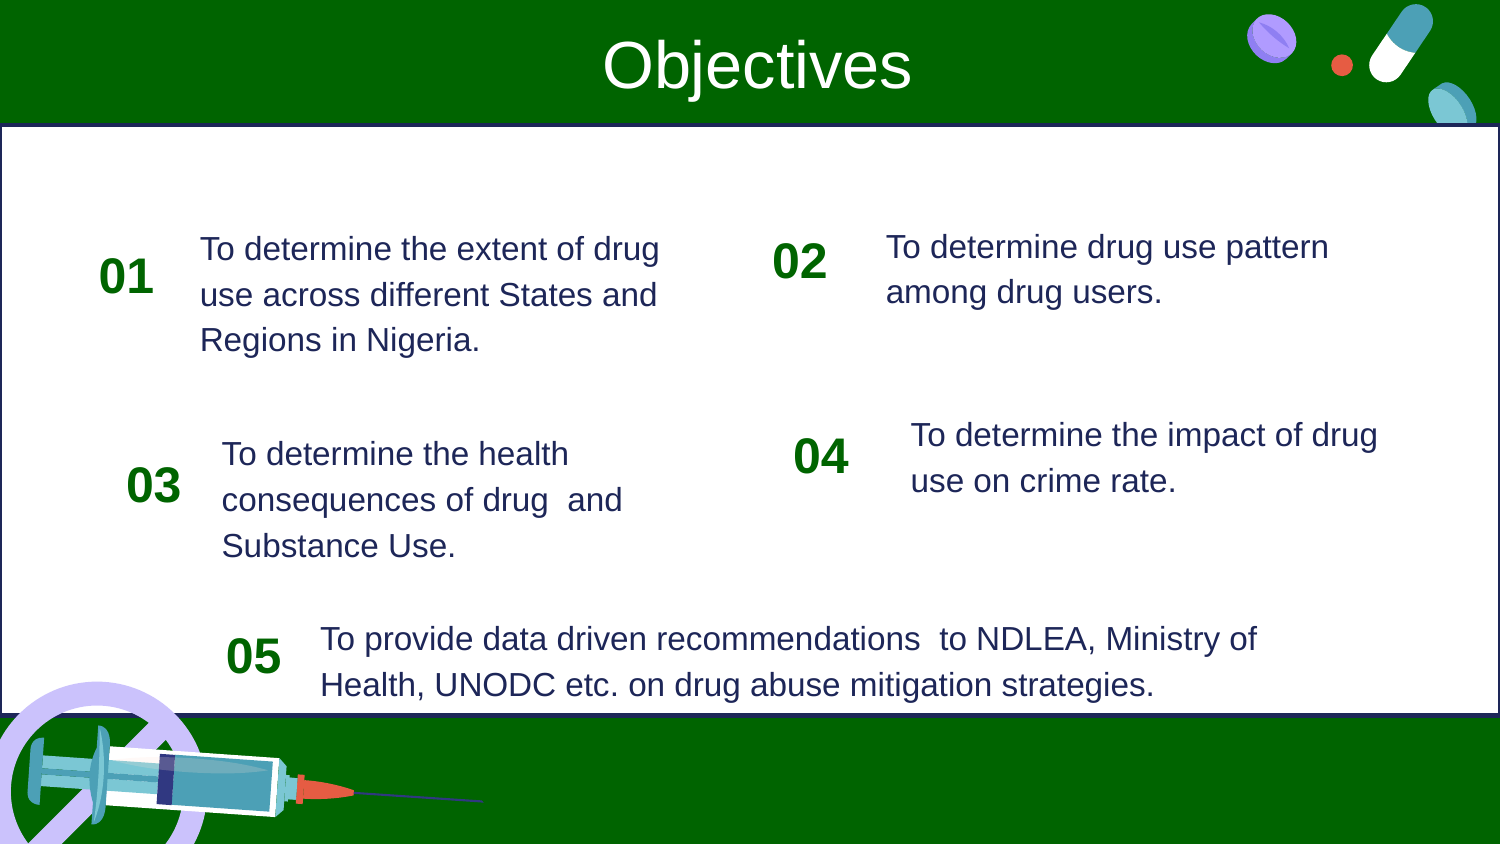

# Objectives

To determine the extent of drug use across different States and Regions in Nigeria.
To determine drug use pattern among drug users.
02
01
To determine the impact of drug use on crime rate.
To determine the health consequences of drug  and Substance Use.
04
03
To provide data driven recommendations  to NDLEA, Ministry of Health, UNODC etc. on drug abuse mitigation strategies.
05